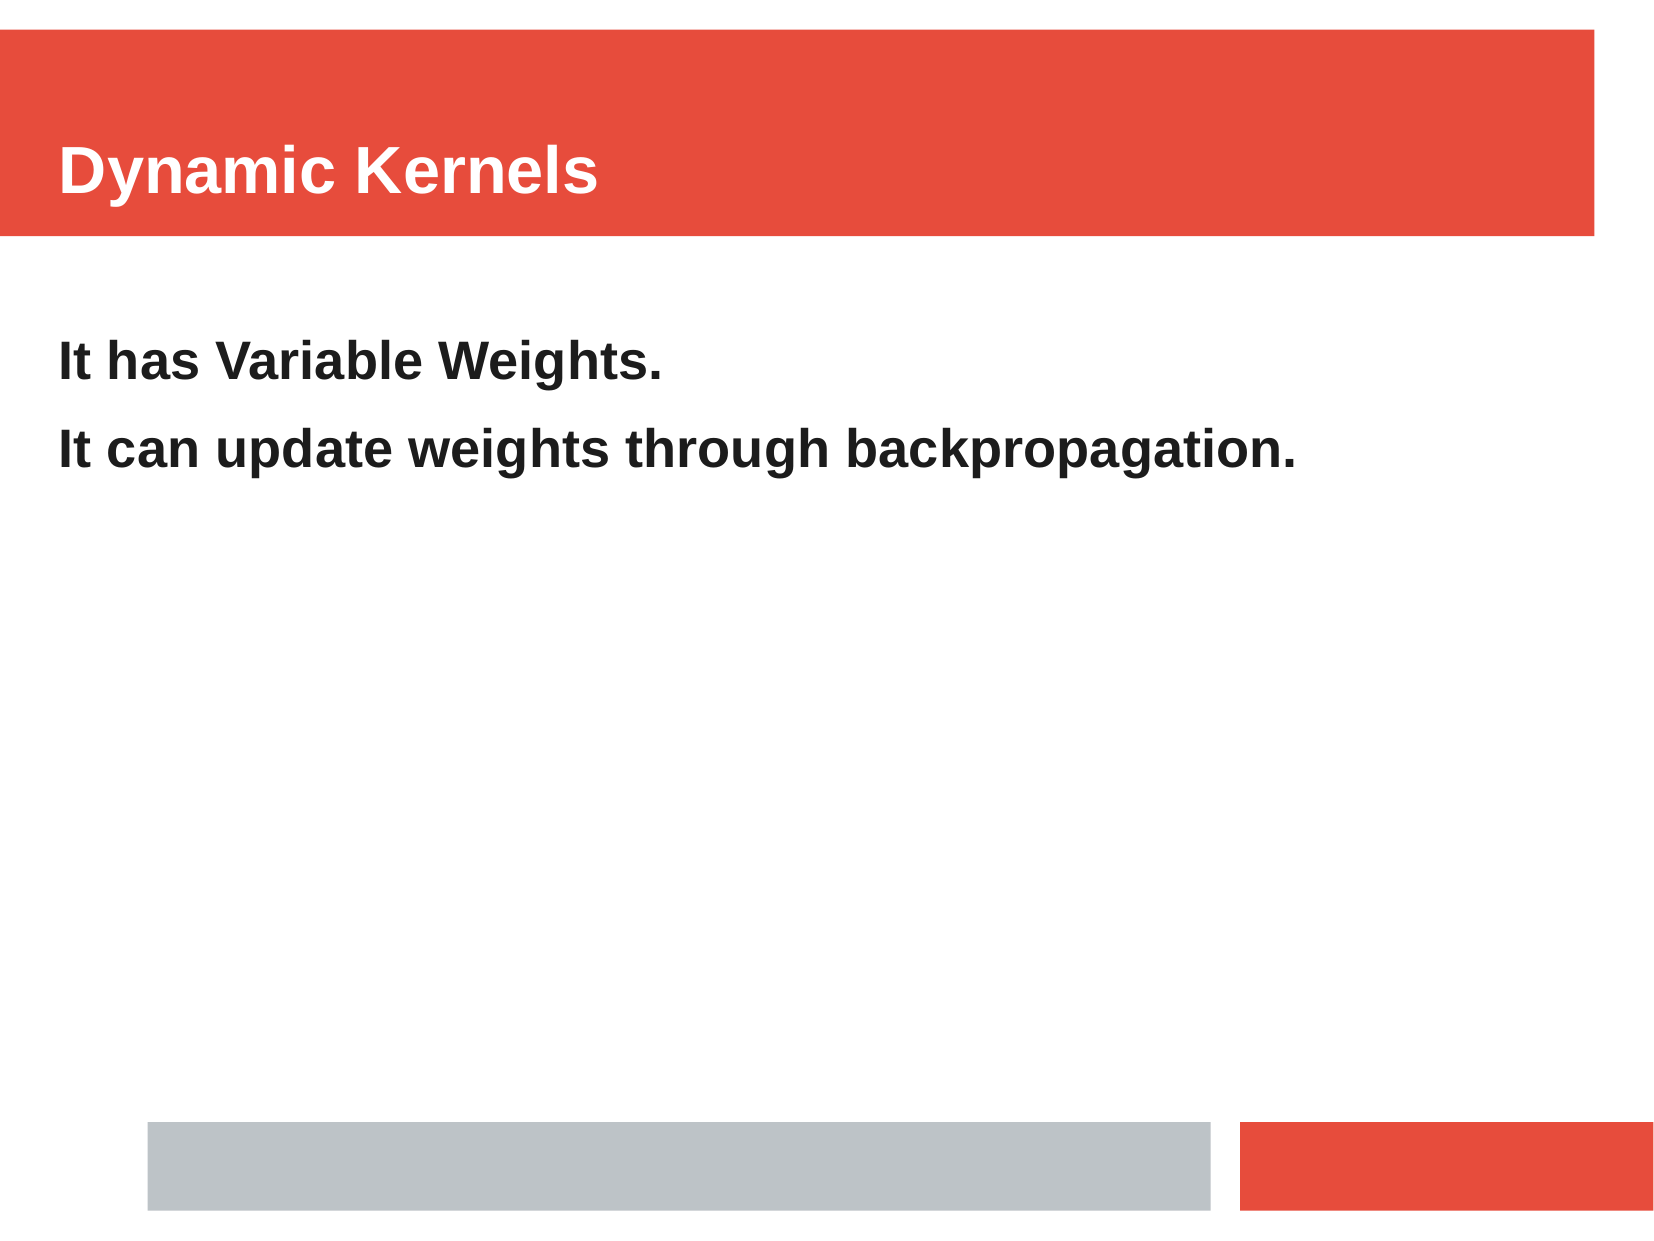

Dynamic Kernels
It has Variable Weights.
It can update weights through backpropagation.